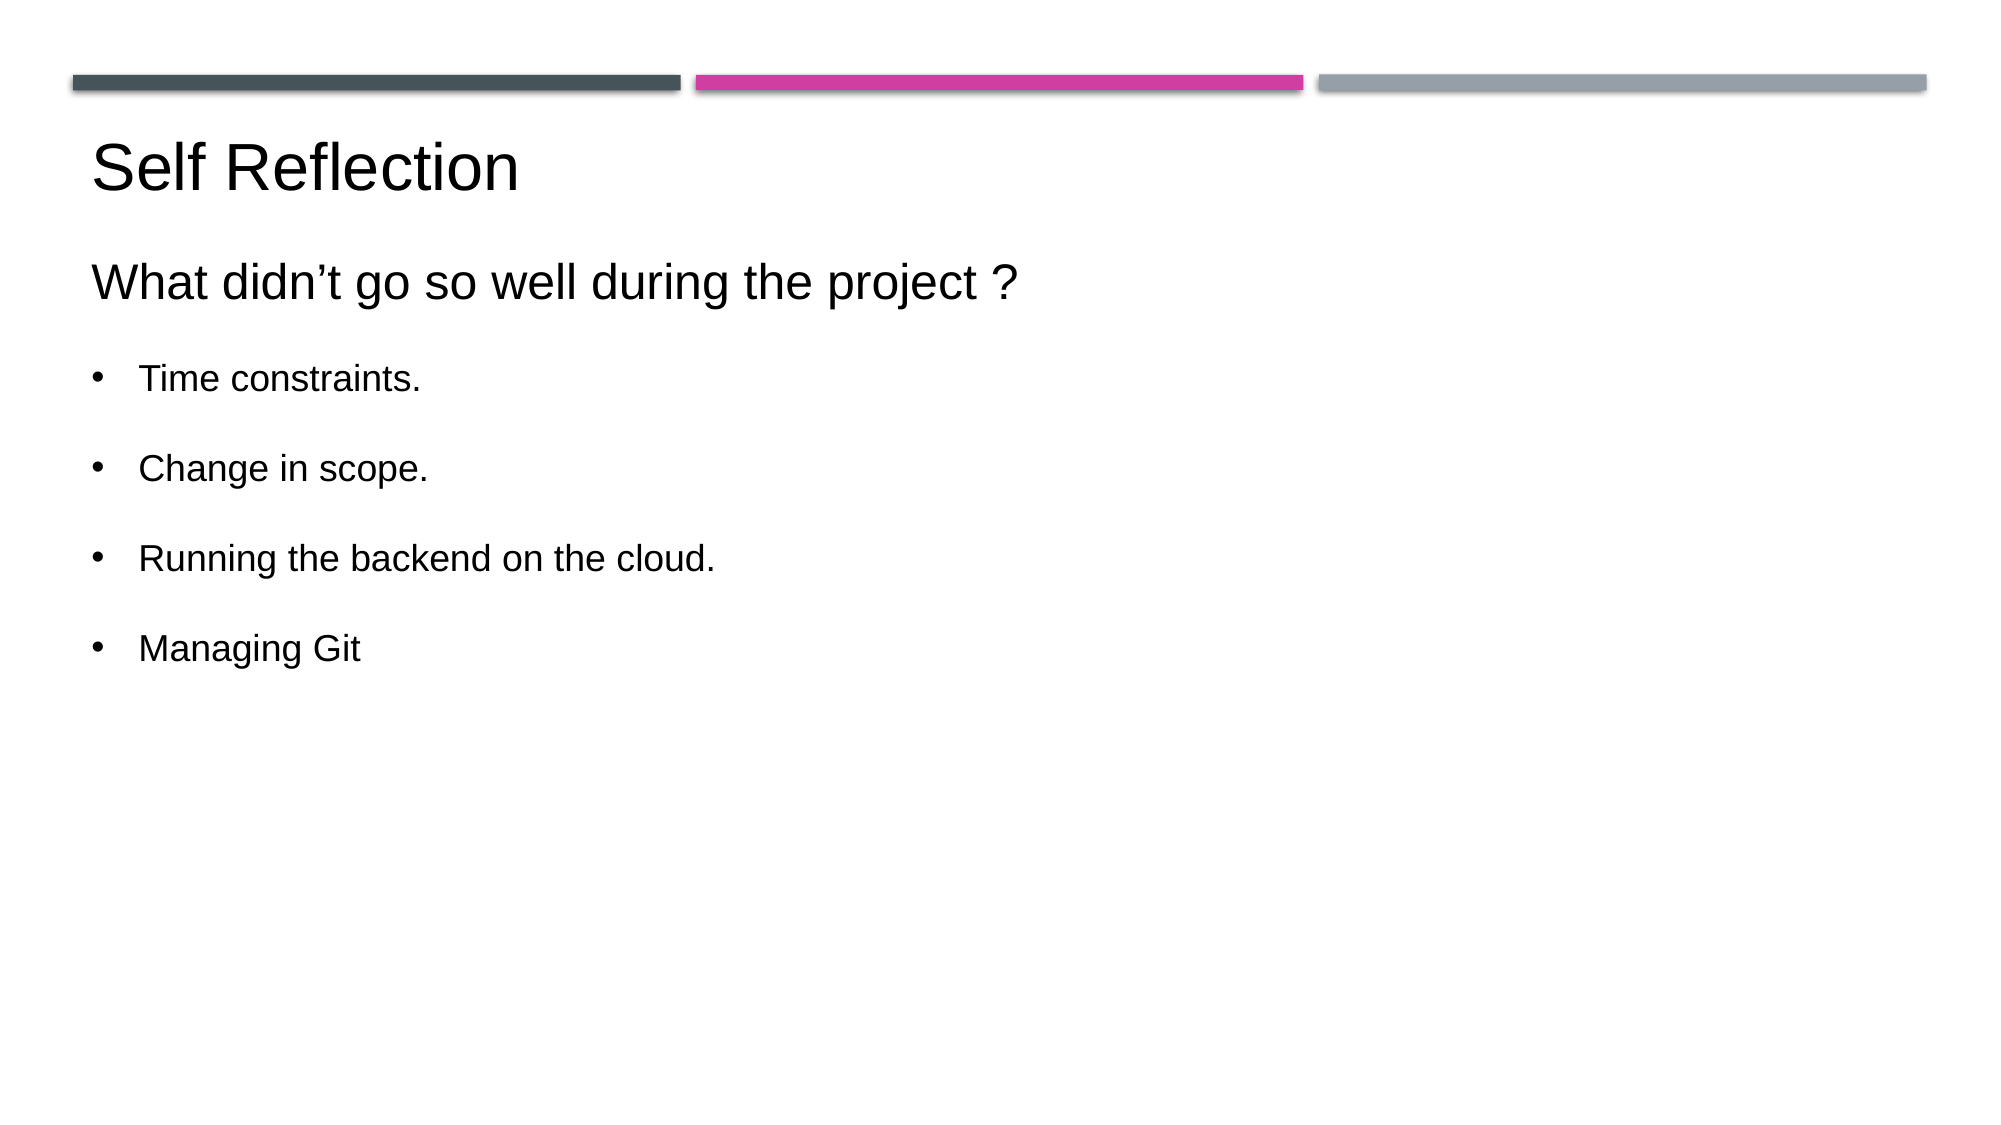

Self Reflection

What didn’t go so well during the project ?

Time constraints.

Change in scope.

Running the backend on the cloud.

Managing Git